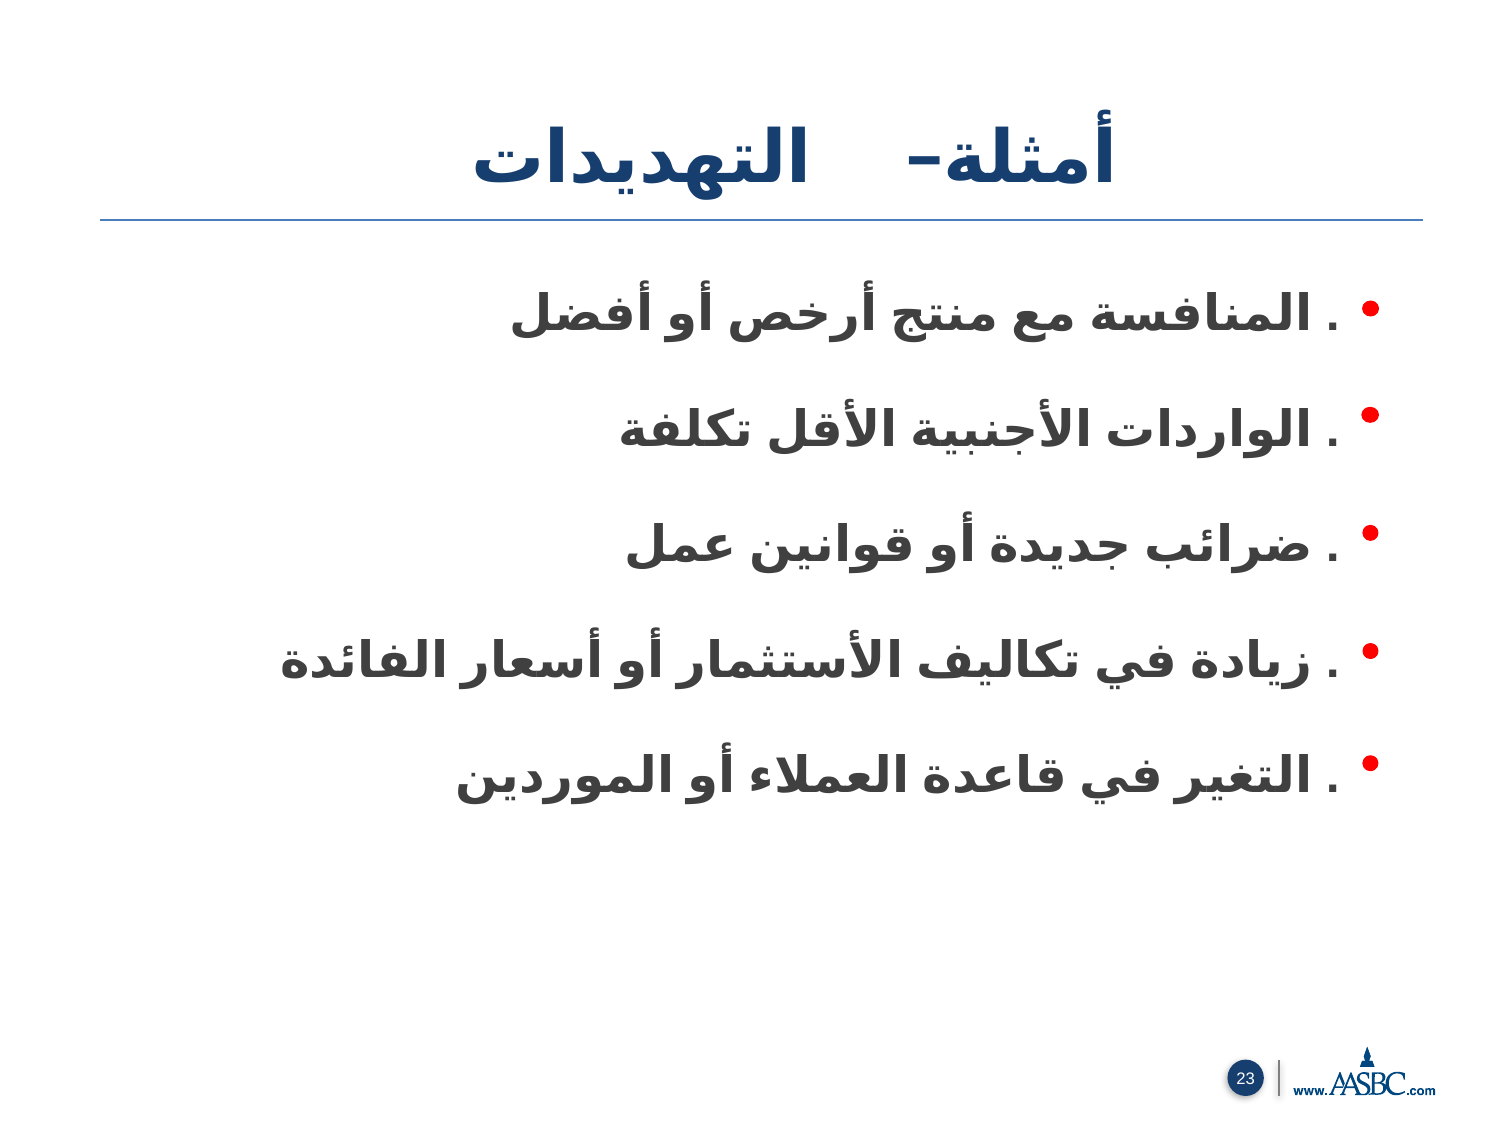

أمثلة–     التهديدات
المنافسة مع منتج أرخص أو أفضل .
الواردات الأجنبية الأقل تكلفة .
ضرائب جديدة أو قوانين عمل .
زيادة في تكاليف الأستثمار أو أسعار الفائدة .
التغير في قاعدة العملاء أو الموردين .